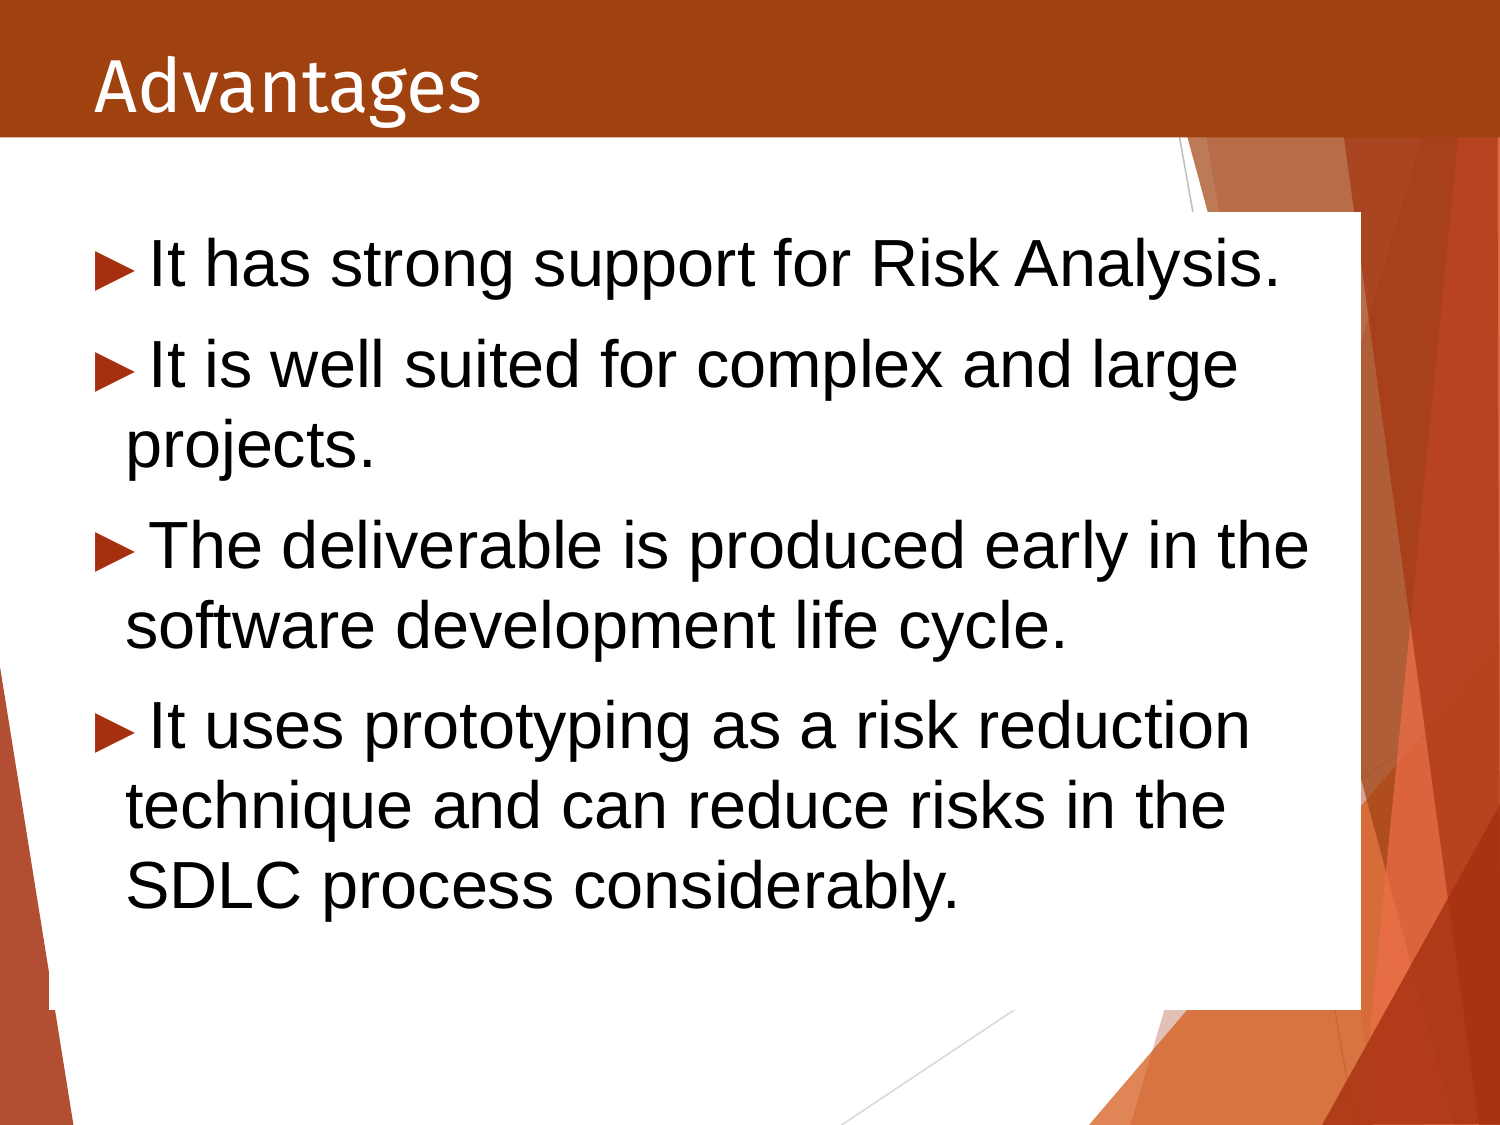

# Advantages
It has strong support for Risk Analysis.
It is well suited for complex and large projects.
The deliverable is produced early in the software development life cycle.
It uses prototyping as a risk reduction technique and can reduce risks in the SDLC process considerably.